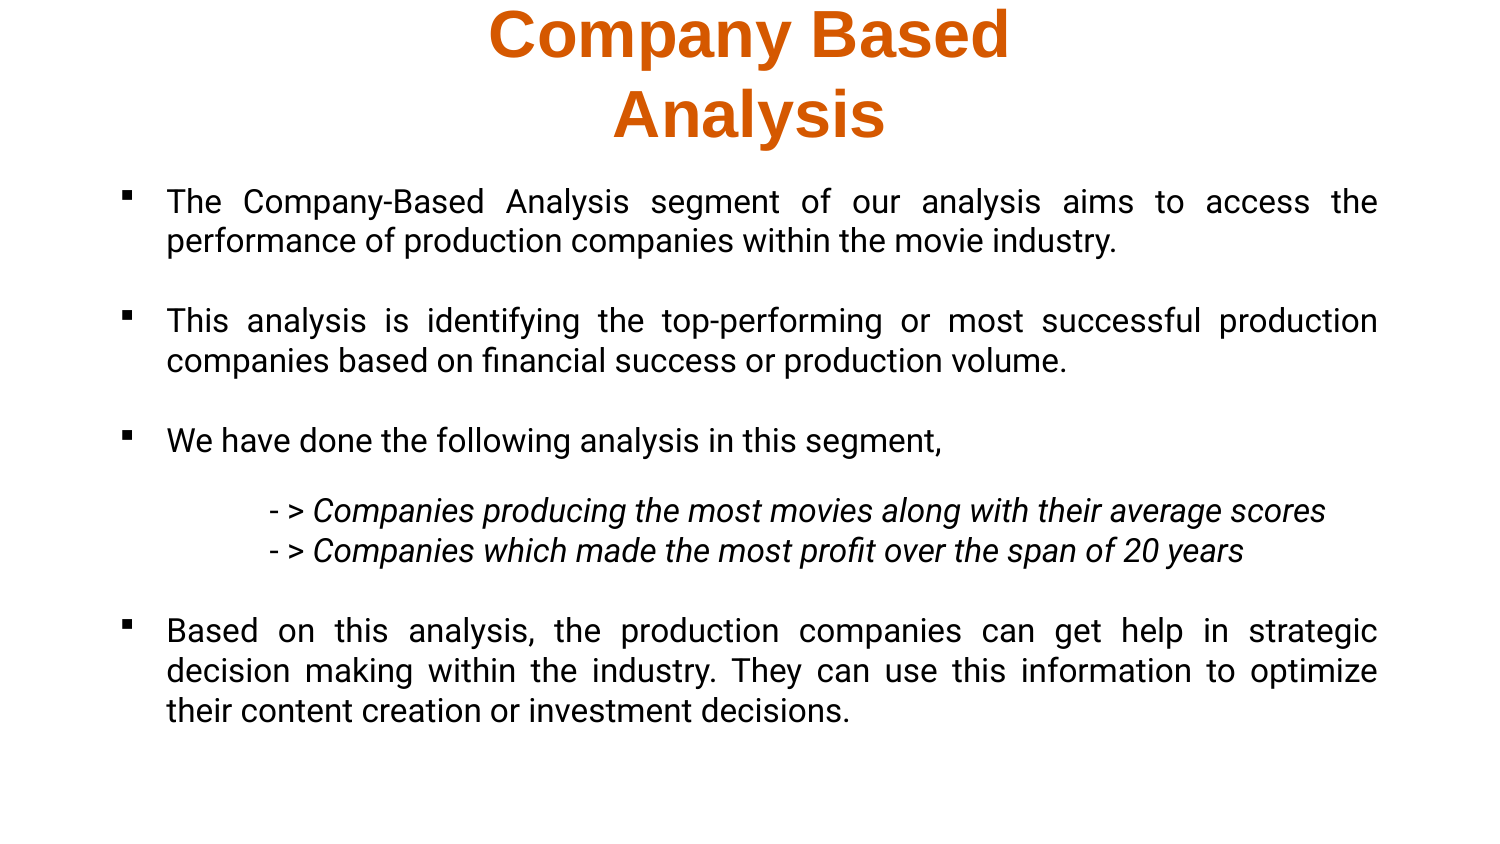

# Company Based Analysis
The Company-Based Analysis segment of our analysis aims to access the performance of production companies within the movie industry.

This analysis is identifying the top-performing or most successful production companies based on financial success or production volume.

We have done the following analysis in this segment,

	- > Companies producing the most movies along with their average scores
	- > Companies which made the most profit over the span of 20 years

Based on this analysis, the production companies can get help in strategic decision making within the industry. They can use this information to optimize their content creation or investment decisions.